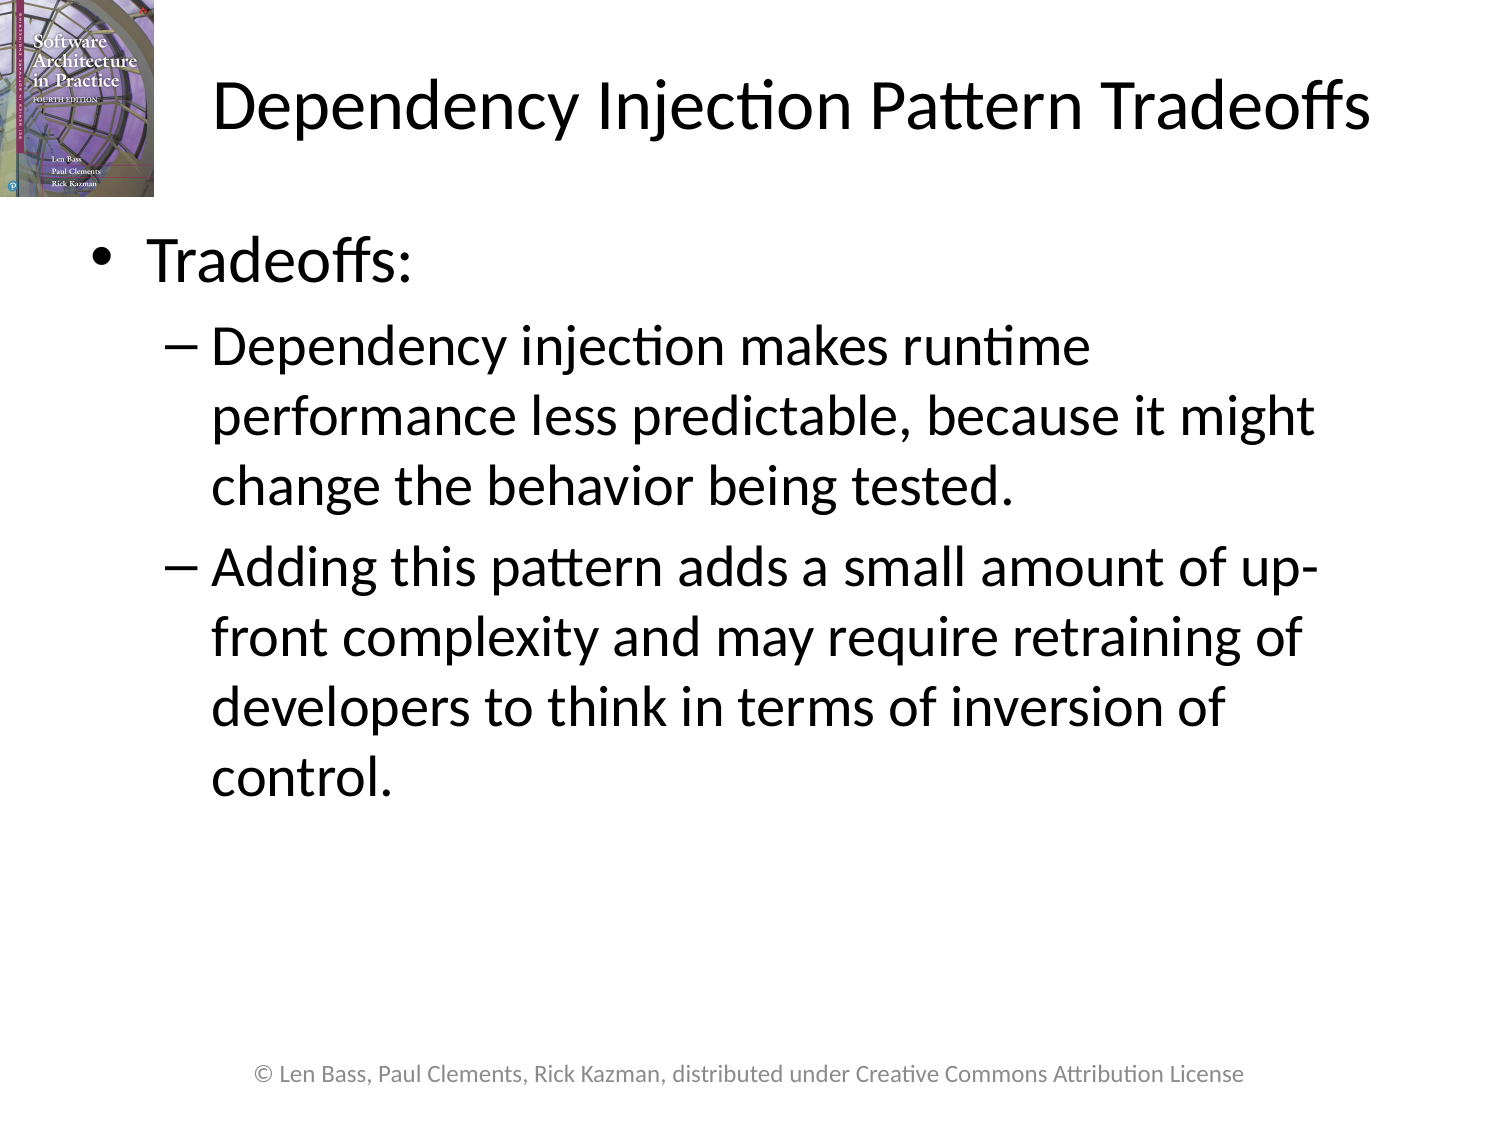

# Dependency Injection Pattern Tradeoffs
Tradeoffs:
Dependency injection makes runtime performance less predictable, because it might change the behavior being tested.
Adding this pattern adds a small amount of up-front complexity and may require retraining of developers to think in terms of inversion of control.

© Len Bass, Paul Clements, Rick Kazman, distributed under Creative Commons Attribution License